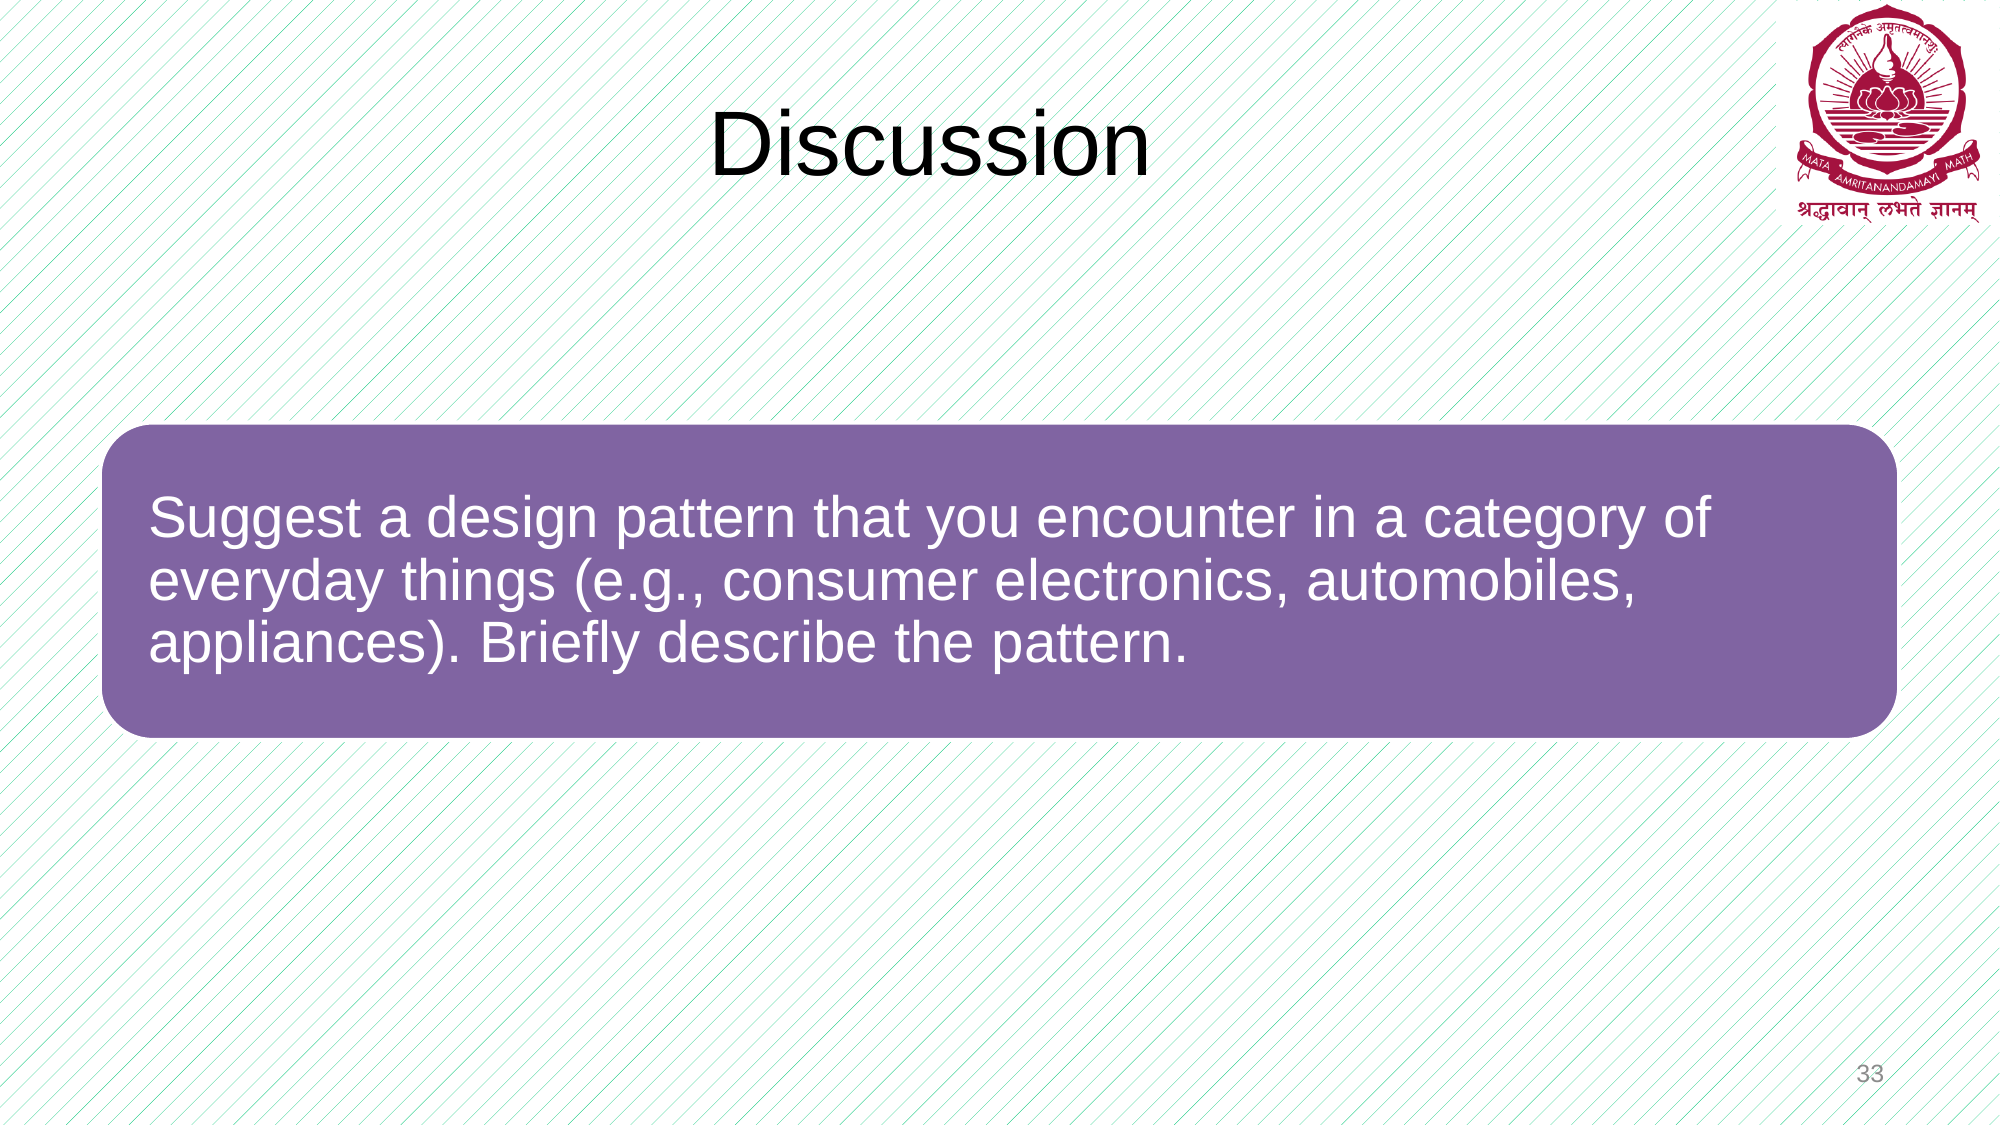

# Discussion
Suggest a design pattern that you encounter in a category of everyday things (e.g., consumer electronics, automobiles, appliances). Briefly describe the pattern.
33